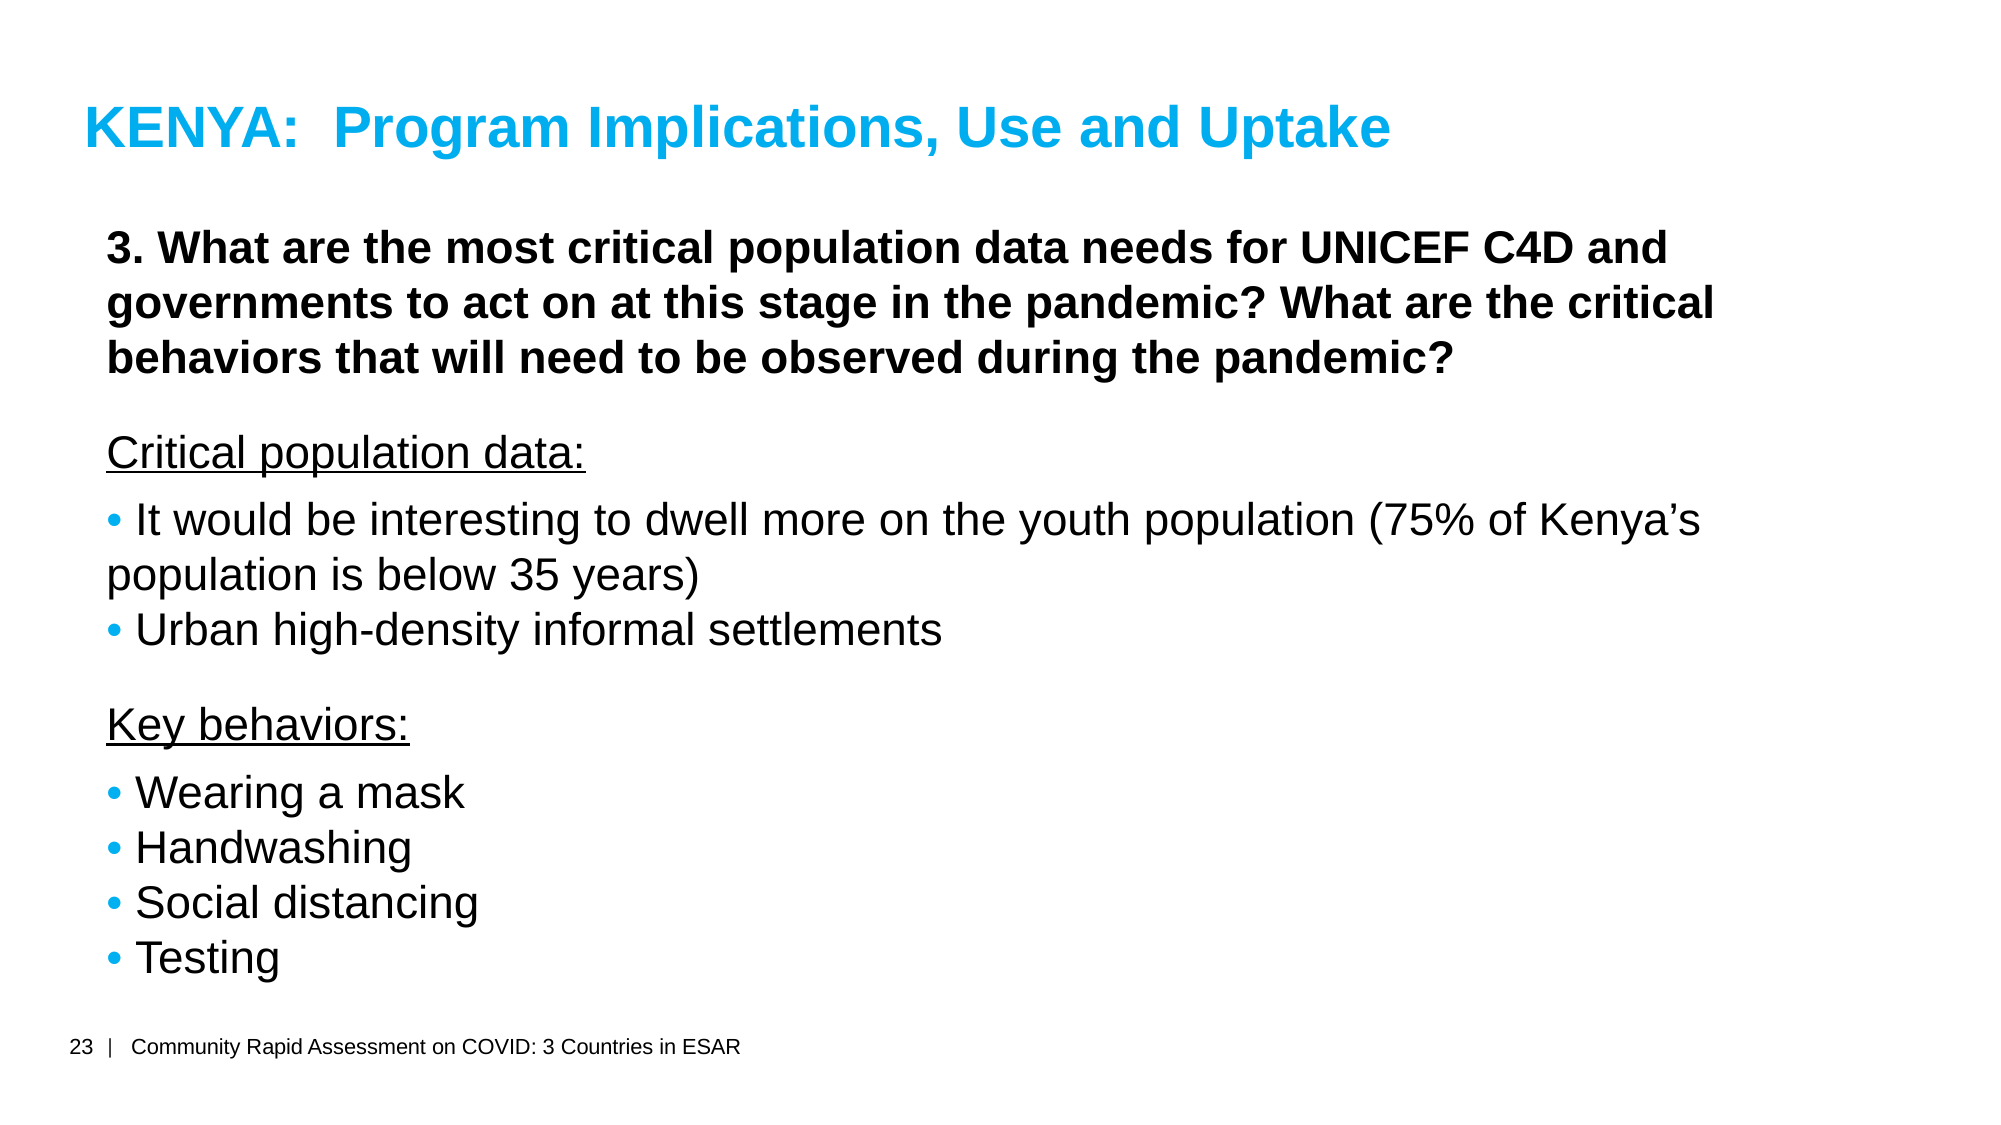

KENYA:  Program Implications, Use and Uptake
3. What are the most critical population data needs for UNICEF C4D and governments to act on at this stage in the pandemic? What are the critical behaviors that will need to be observed during the pandemic?

Critical population data:
• It would be interesting to dwell more on the youth population (75% of Kenya’s population is below 35 years)
• Urban high-density informal settlements

Key behaviors:
• Wearing a mask
• Handwashing
• Social distancing
• Testing

| 23  |   Community Rapid Assessment on COVID: 3 Countries in ESAR |  |
| --- | --- |